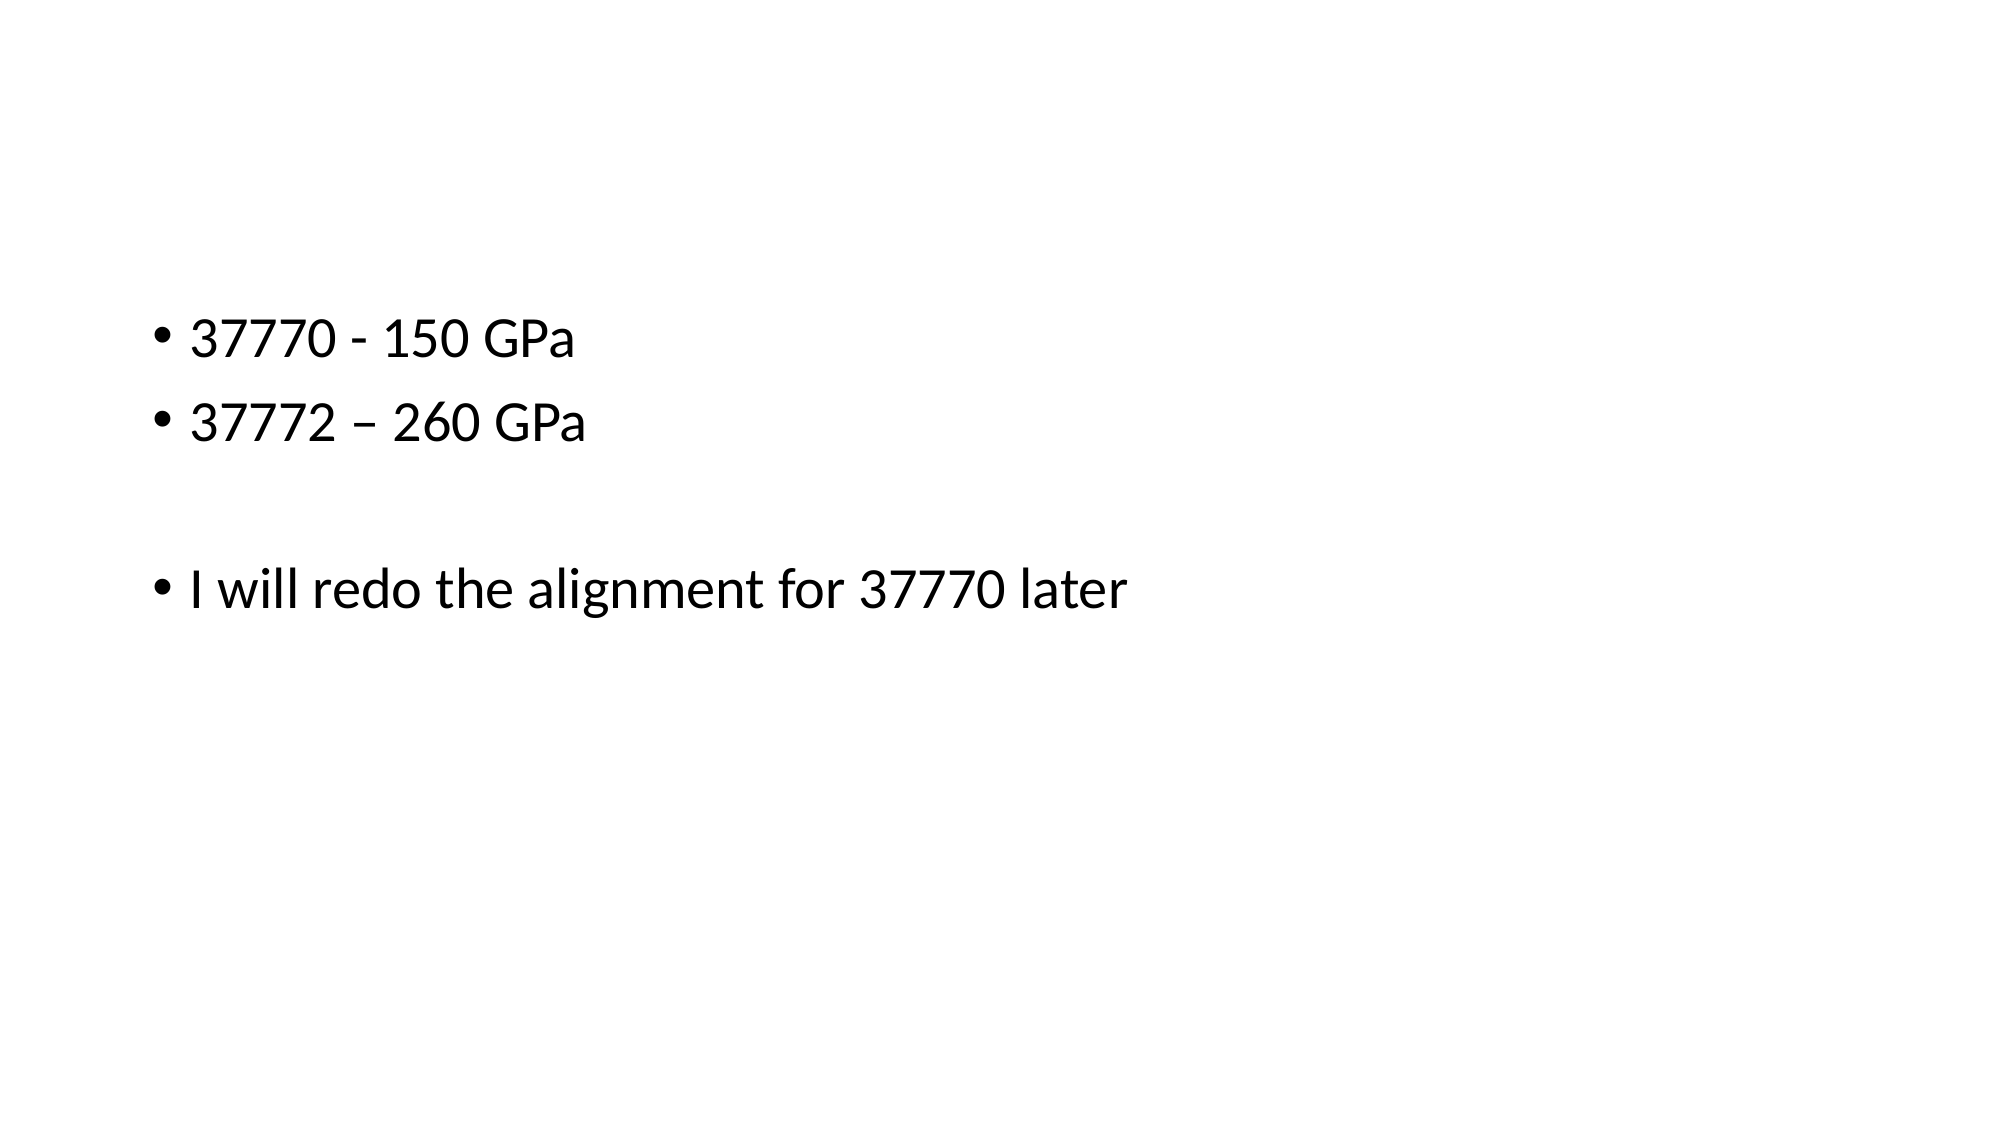

#
37770 - 150 GPa
37772 – 260 GPa

I will redo the alignment for 37770 later